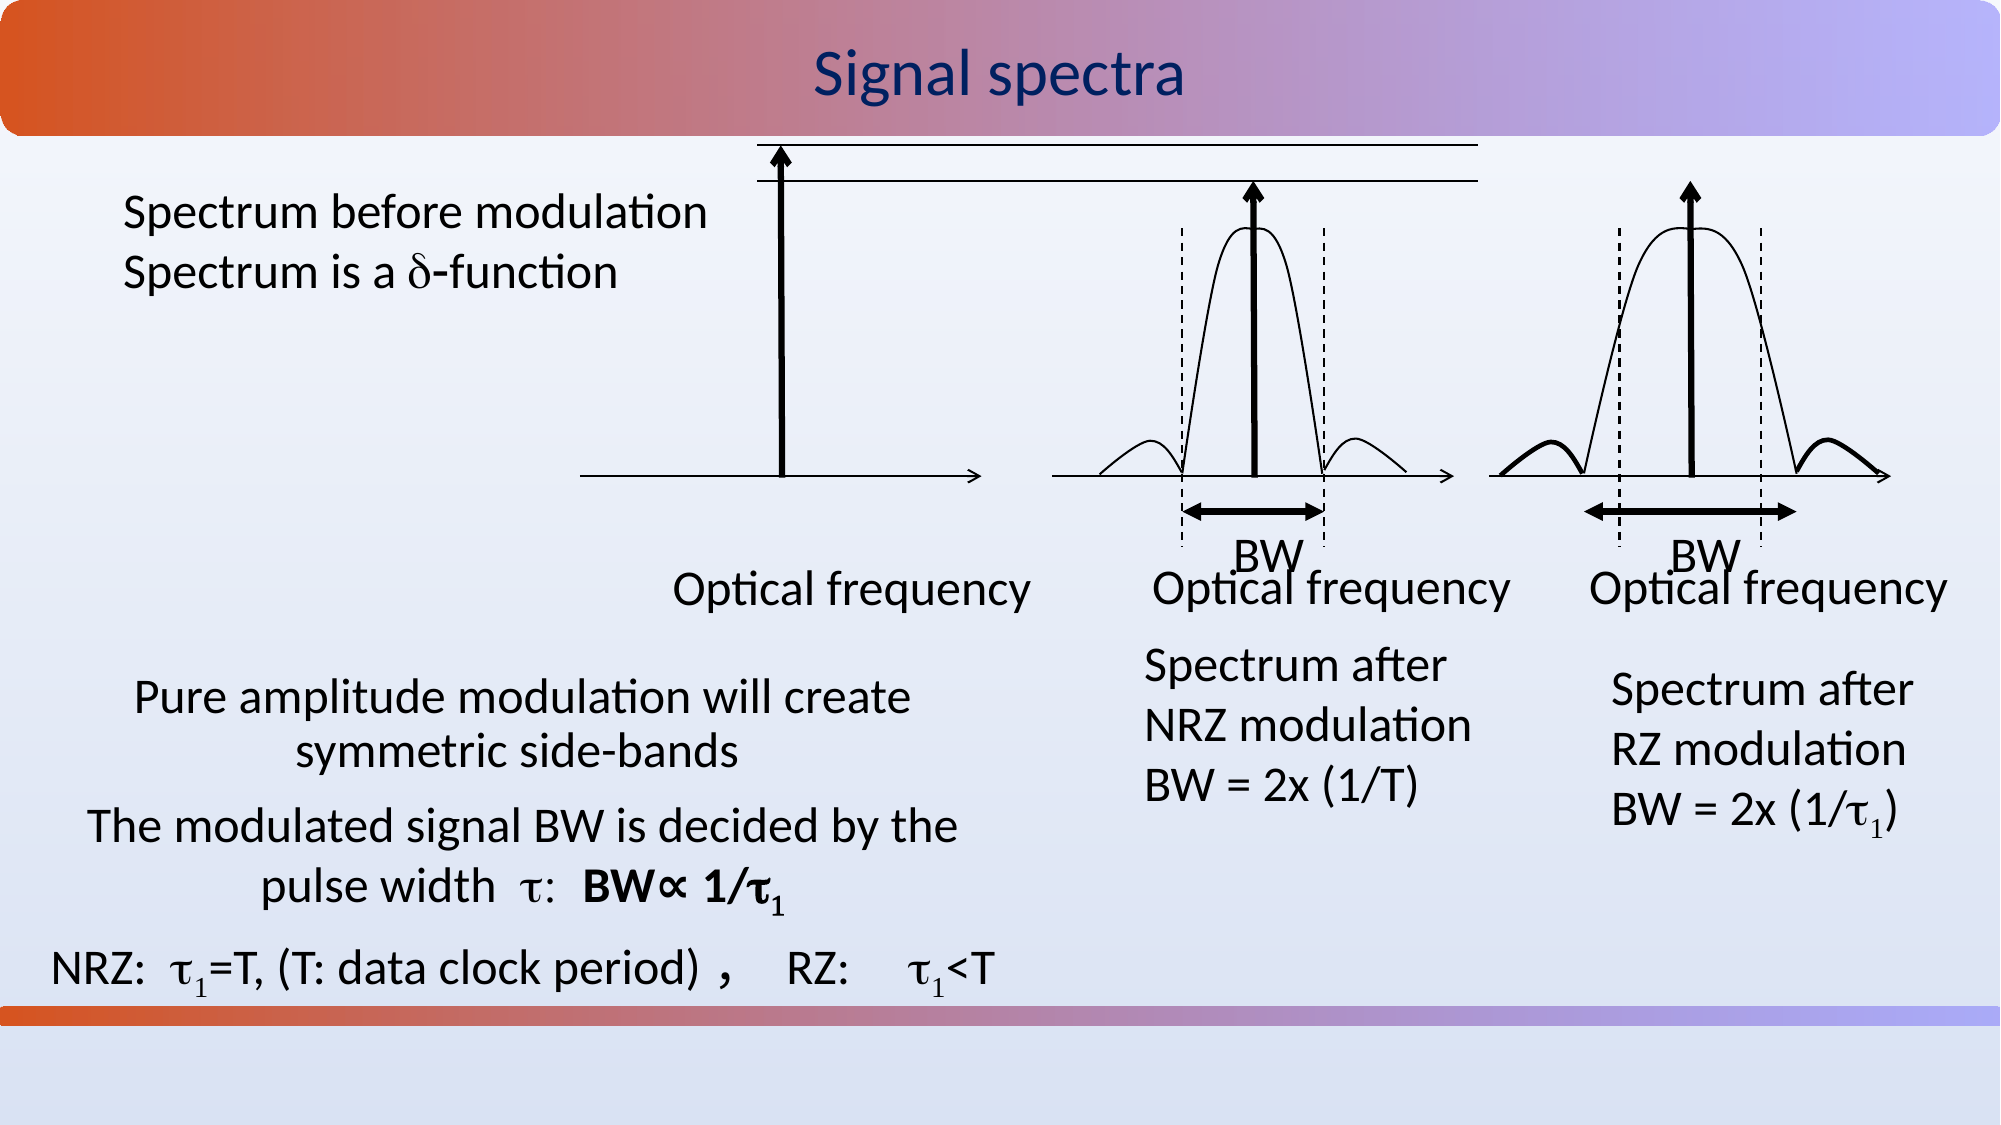

Signal spectra
Spectrum before modulation
Spectrum is a δ−function

BW
BW
Optical frequency
Optical frequency
Optical frequency
Spectrum after
NRZ modulation
BW = 2x (1/T)
Spectrum after
RZ modulation
BW = 2x (1/τ1)
Pure amplitude modulation will create symmetric side-bands
The modulated signal BW is decided by the pulse width τ: BW∝ 1/τ1
NRZ: τ1=T, (T: data clock period)， RZ:    τ1<T